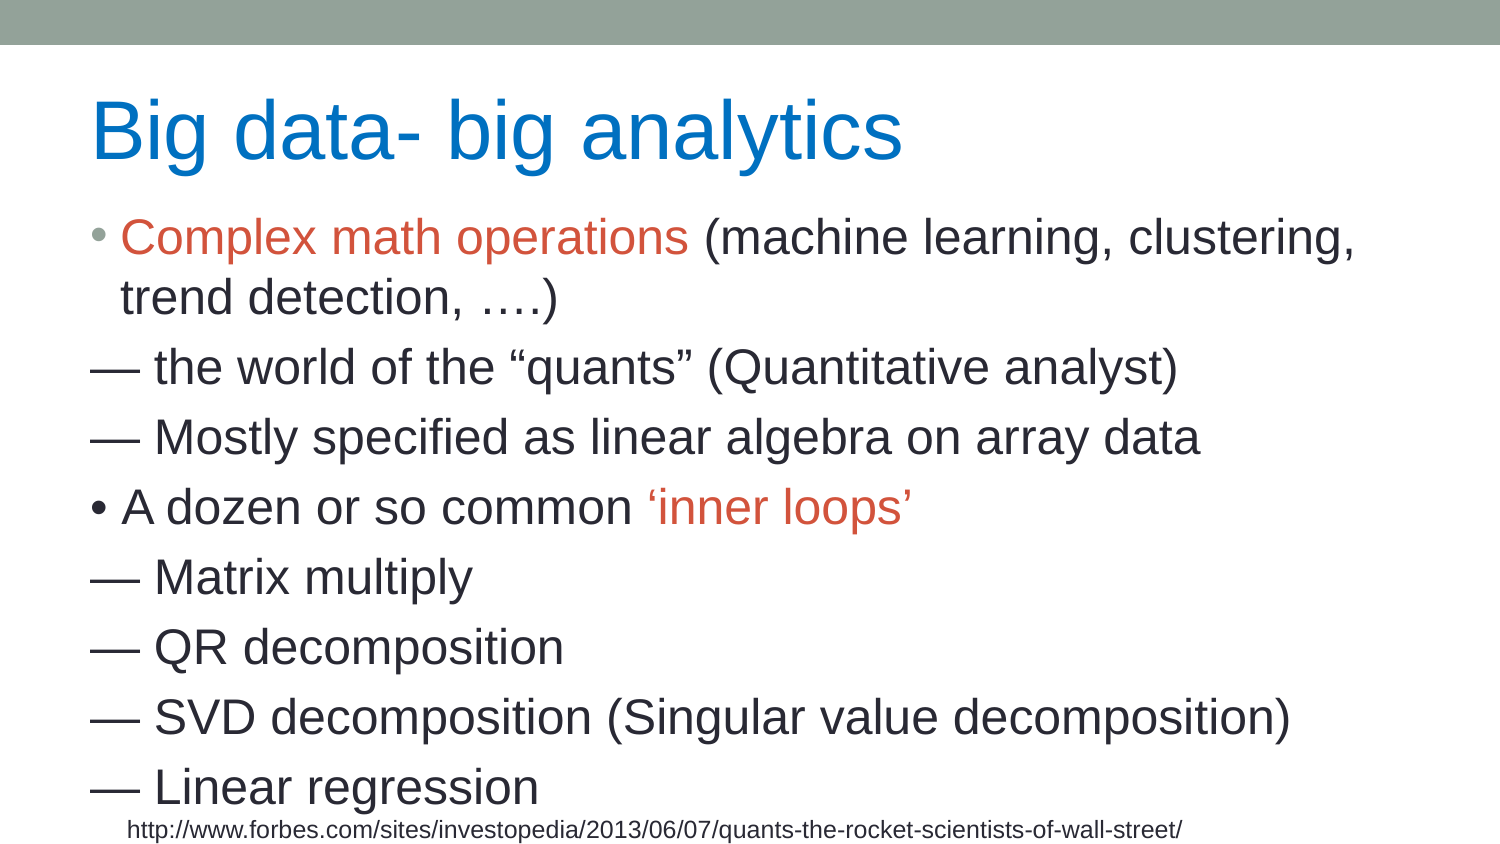

# Big data- big analytics
Complex math operations (machine learning, clustering, trend detection, ….)
— the world of the “quants” (Quantitative analyst)
— Mostly specified as linear algebra on array data
• A dozen or so common ‘inner loops’
— Matrix multiply
— QR decomposition
— SVD decomposition (Singular value decomposition)
— Linear regression
http://www.forbes.com/sites/investopedia/2013/06/07/quants-the-rocket-scientists-of-wall-street/